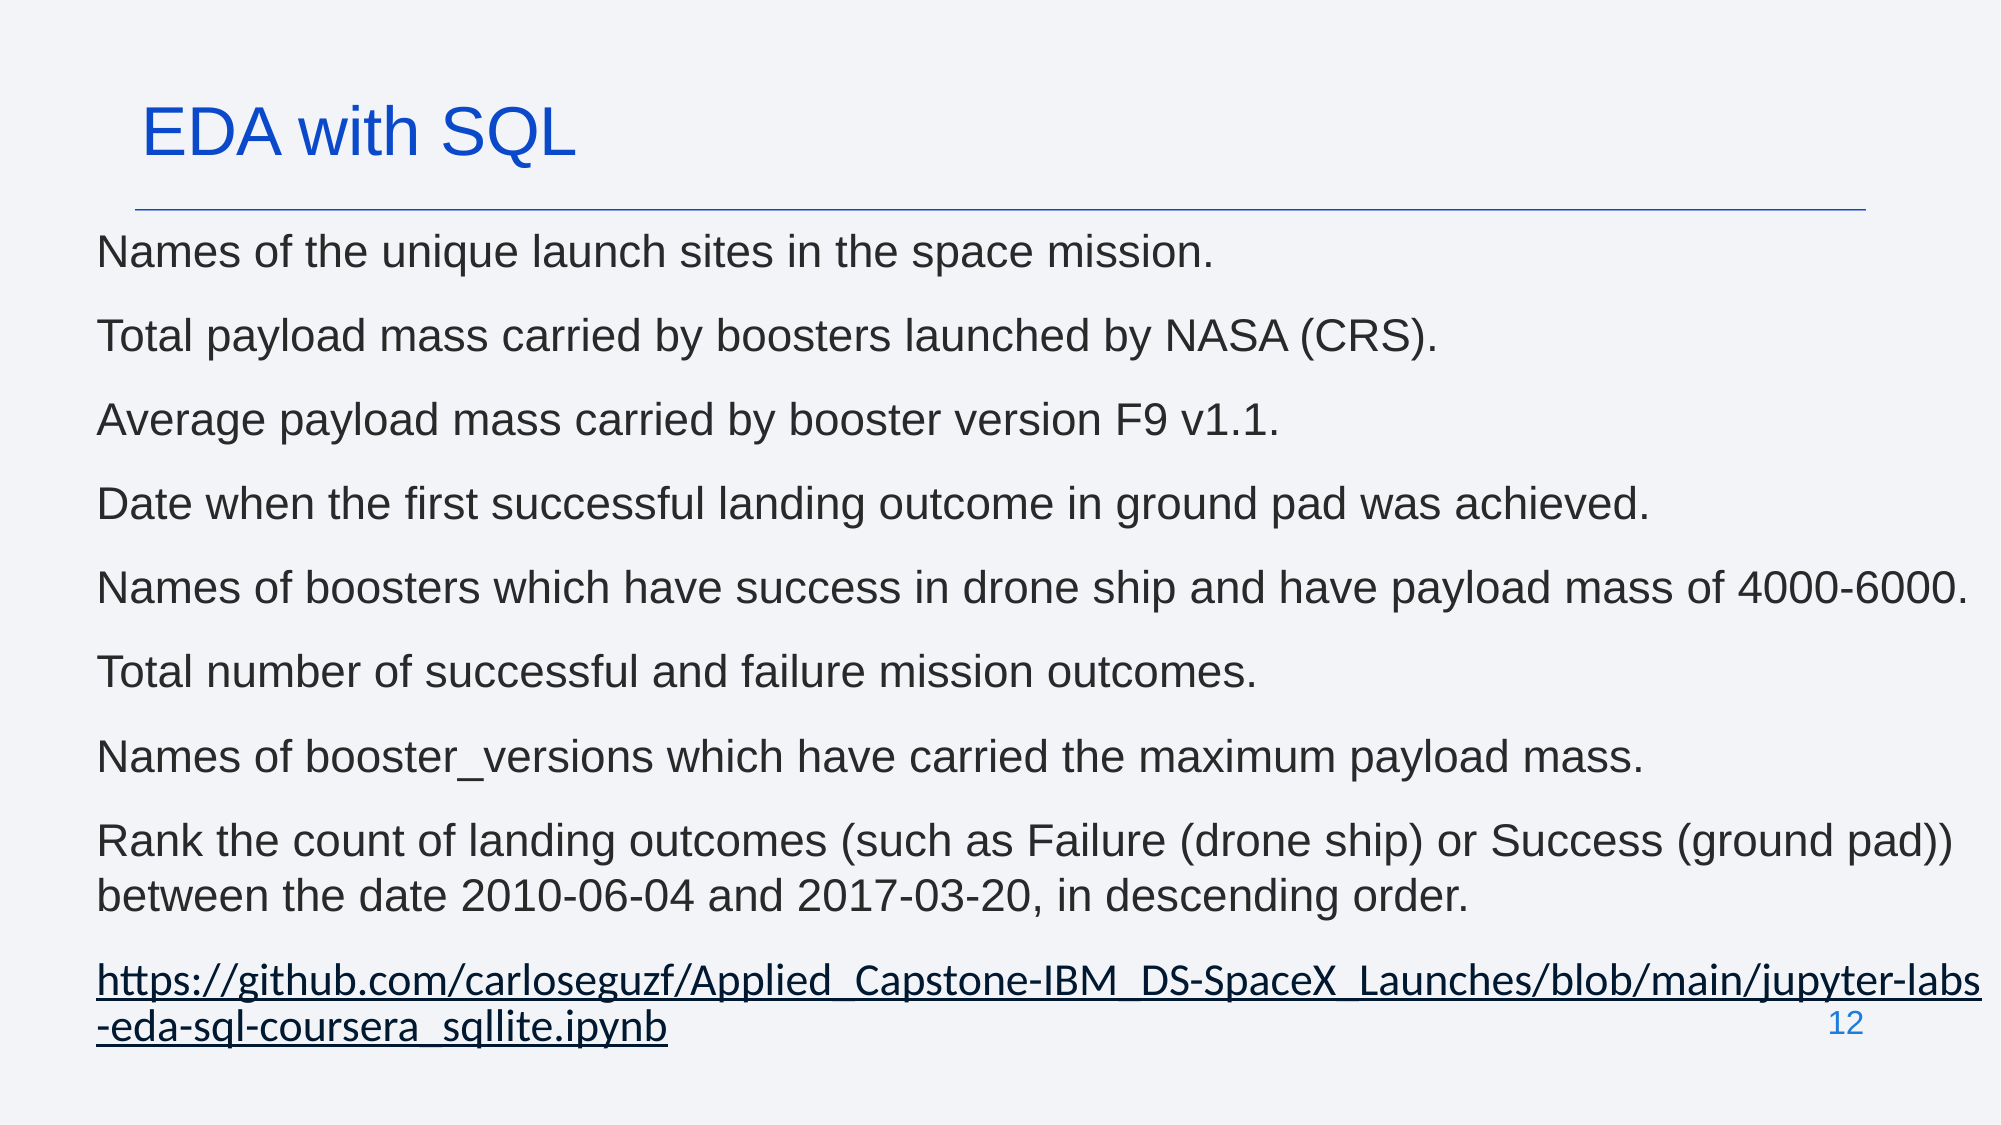

EDA with SQL
Names of the unique launch sites in the space mission.
Total payload mass carried by boosters launched by NASA (CRS).
Average payload mass carried by booster version F9 v1.1.
Date when the first successful landing outcome in ground pad was achieved.
Names of boosters which have success in drone ship and have payload mass of 4000-6000.
Total number of successful and failure mission outcomes.
Names of booster_versions which have carried the maximum payload mass.
Rank the count of landing outcomes (such as Failure (drone ship) or Success (ground pad)) between the date 2010-06-04 and 2017-03-20, in descending order.
https://github.com/carloseguzf/Applied_Capstone-IBM_DS-SpaceX_Launches/blob/main/jupyter-labs-eda-sql-coursera_sqllite.ipynb

12